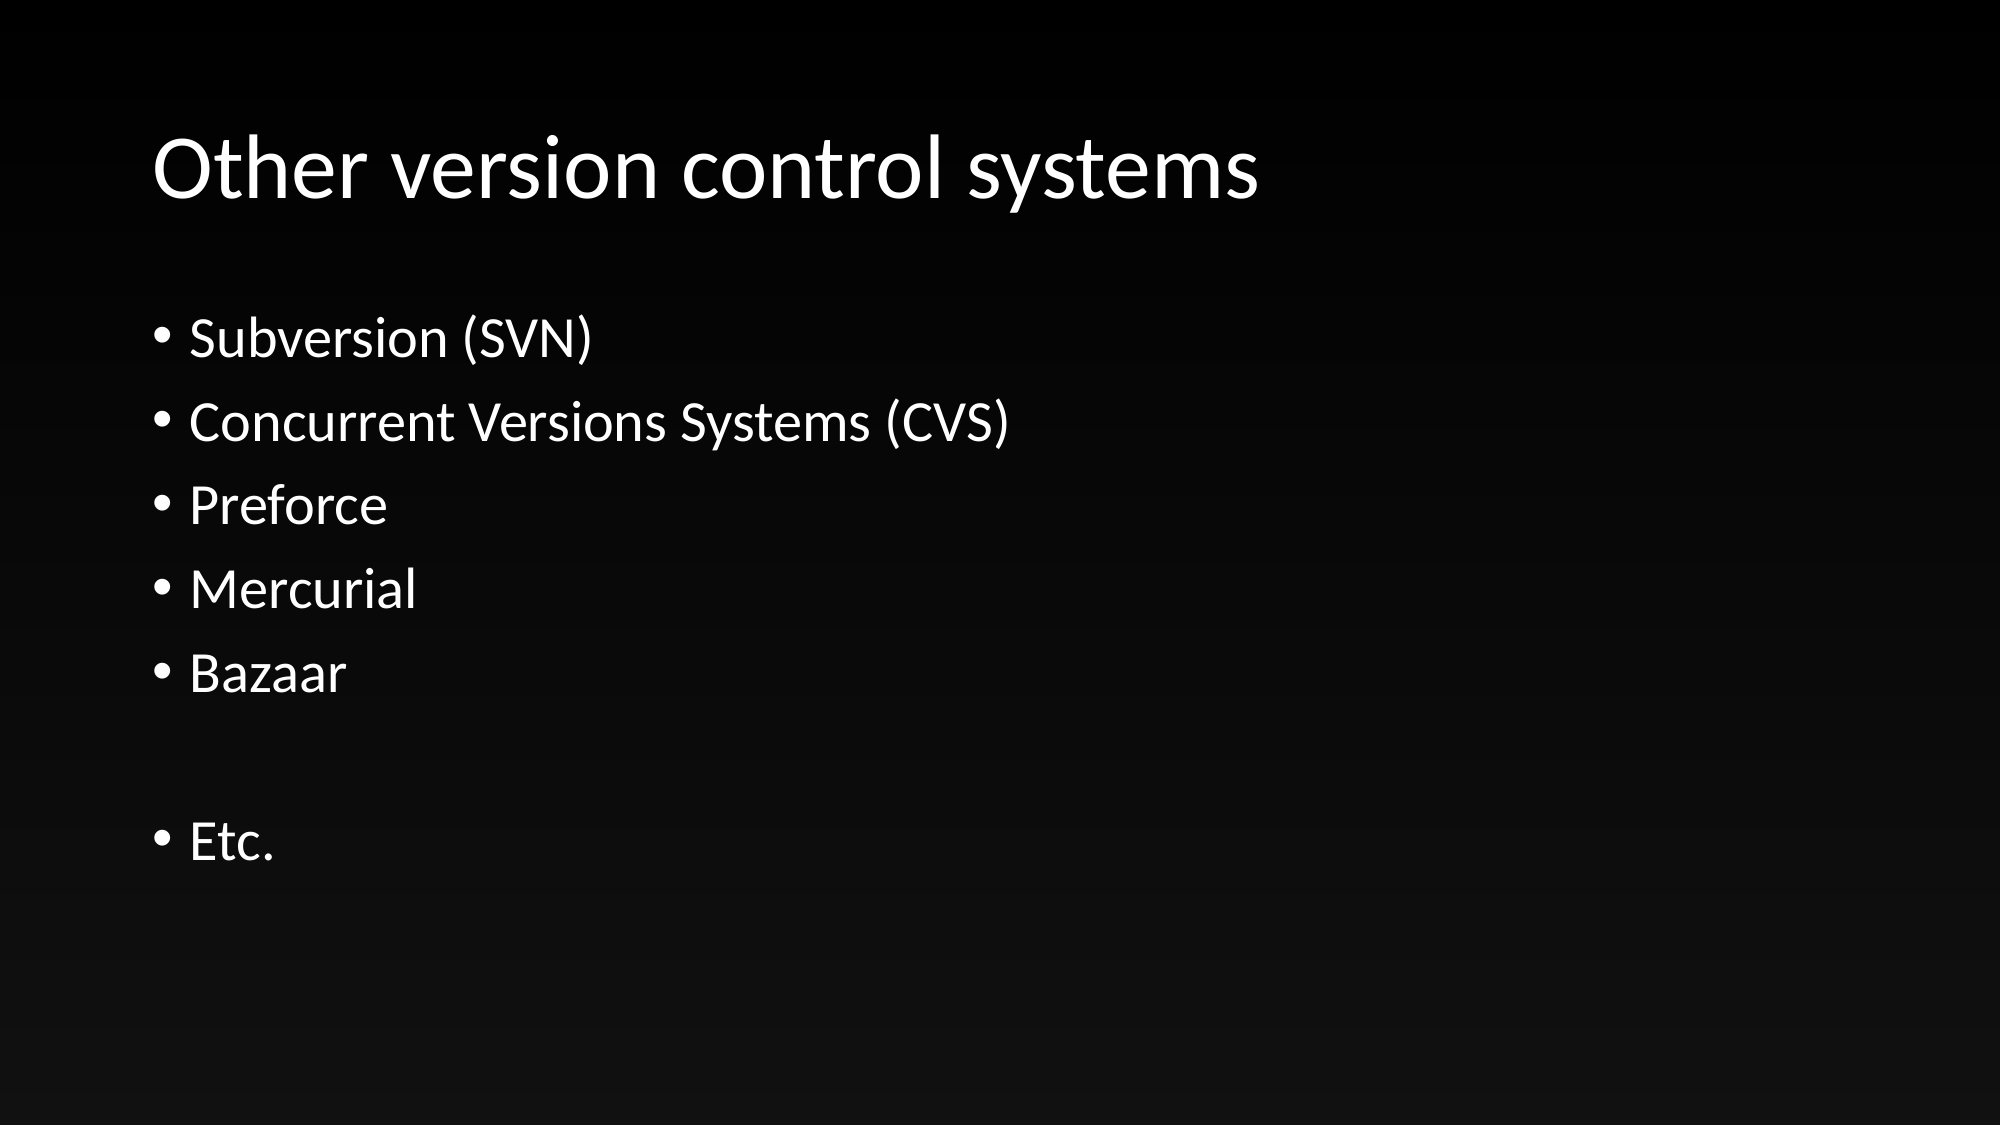

# Other version control systems
Subversion (SVN)
Concurrent Versions Systems (CVS)
Preforce
Mercurial
Bazaar

Etc.